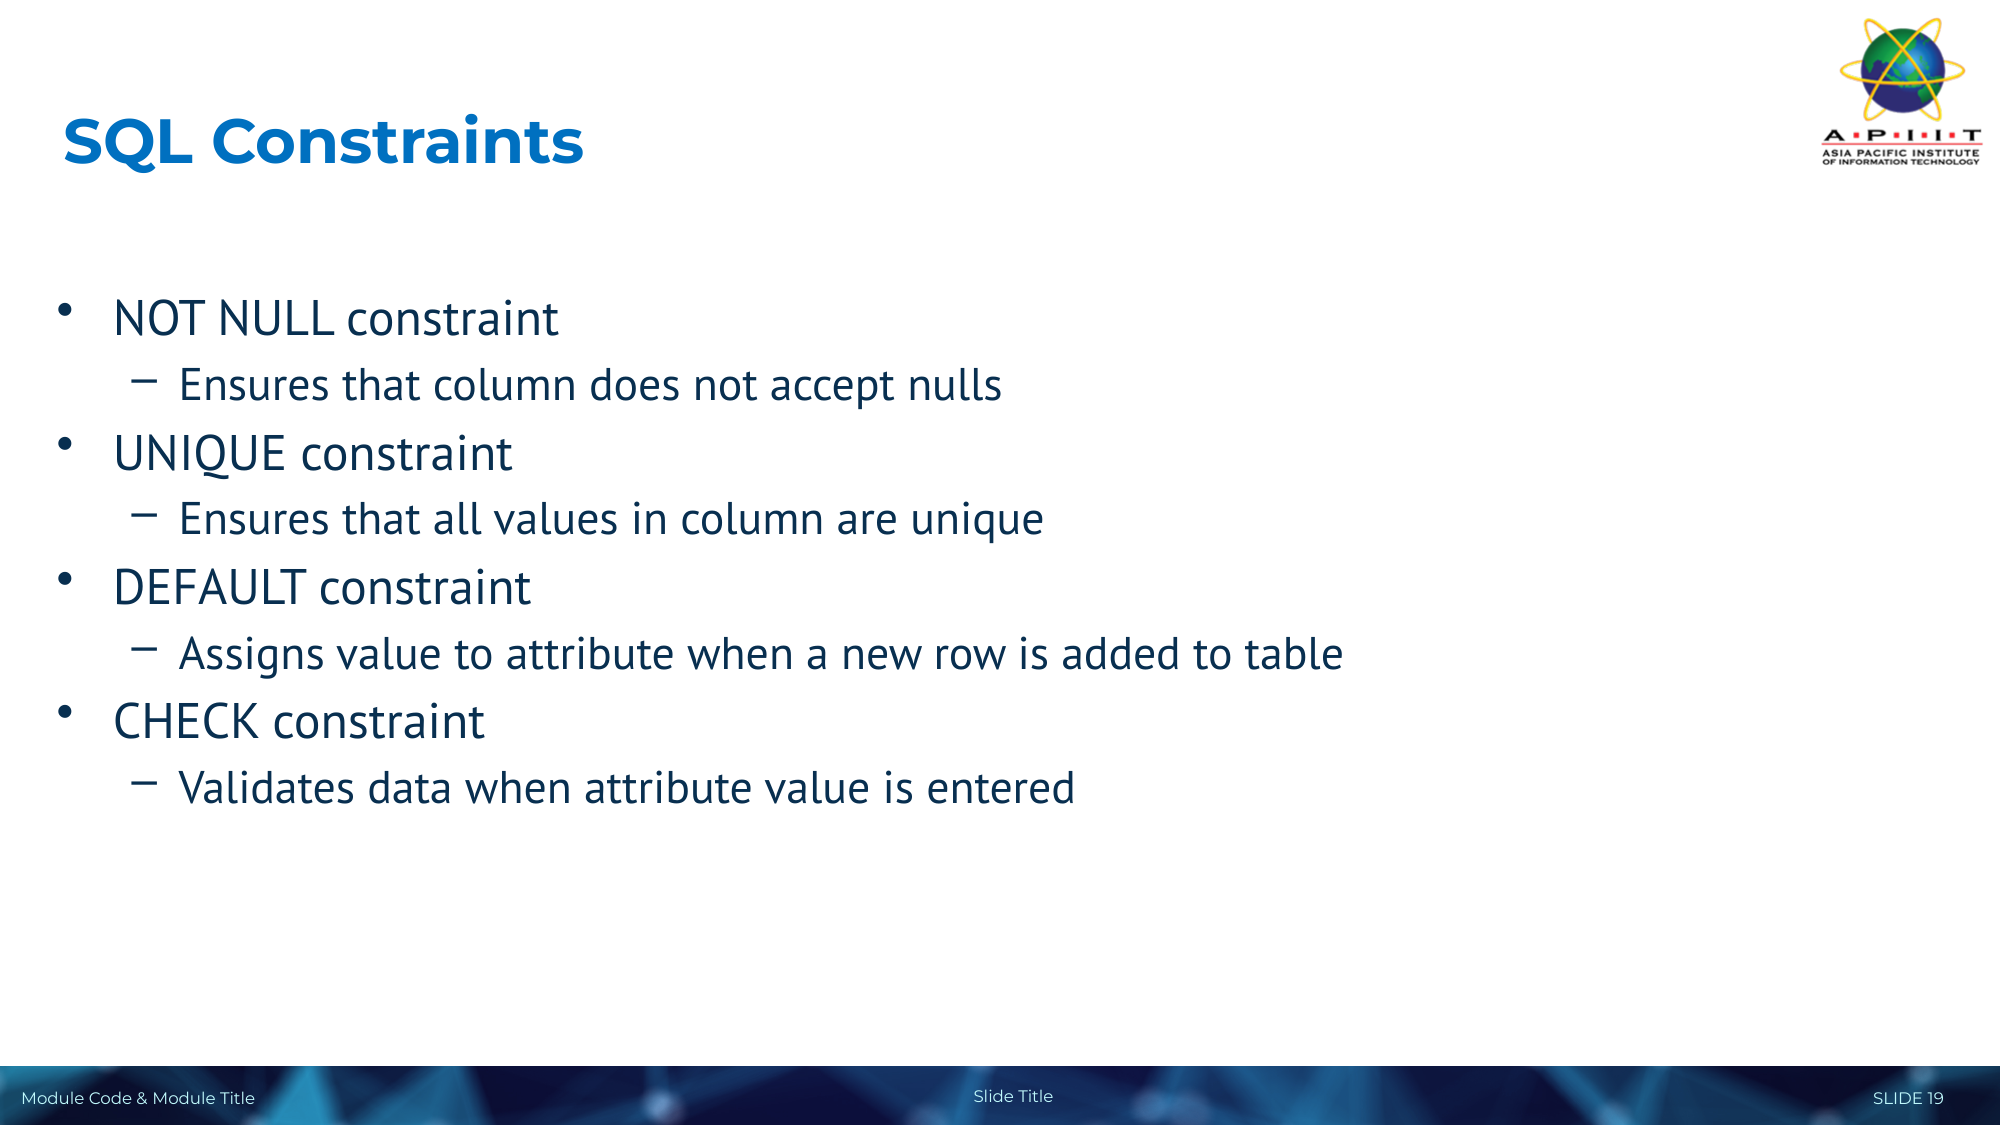

# SQL Constraints
NOT NULL constraint
Ensures that column does not accept nulls
UNIQUE constraint
Ensures that all values in column are unique
DEFAULT constraint
Assigns value to attribute when a new row is added to table
CHECK constraint
Validates data when attribute value is entered